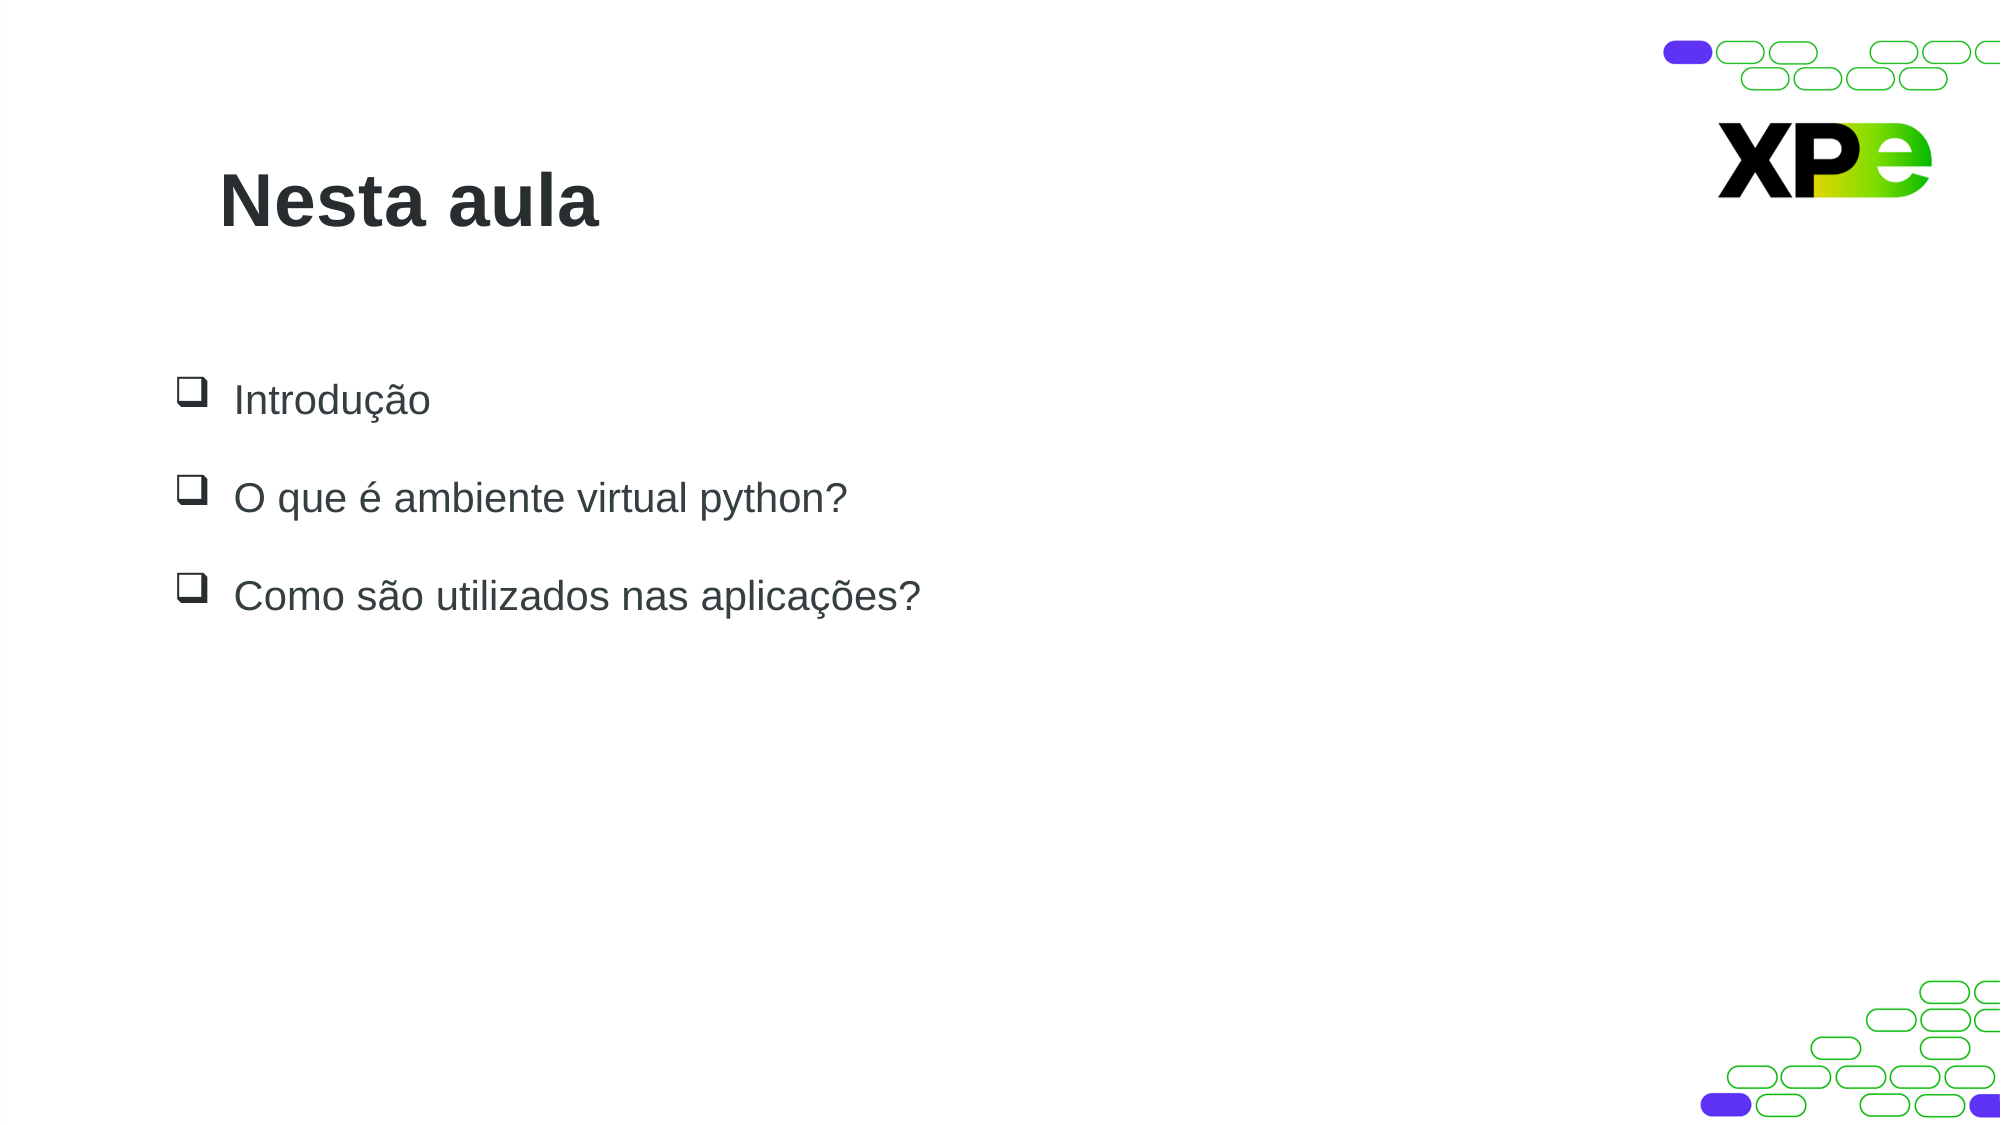

# Nesta aula
Introdução

O que é ambiente virtual python?

Como são utilizados nas aplicações?